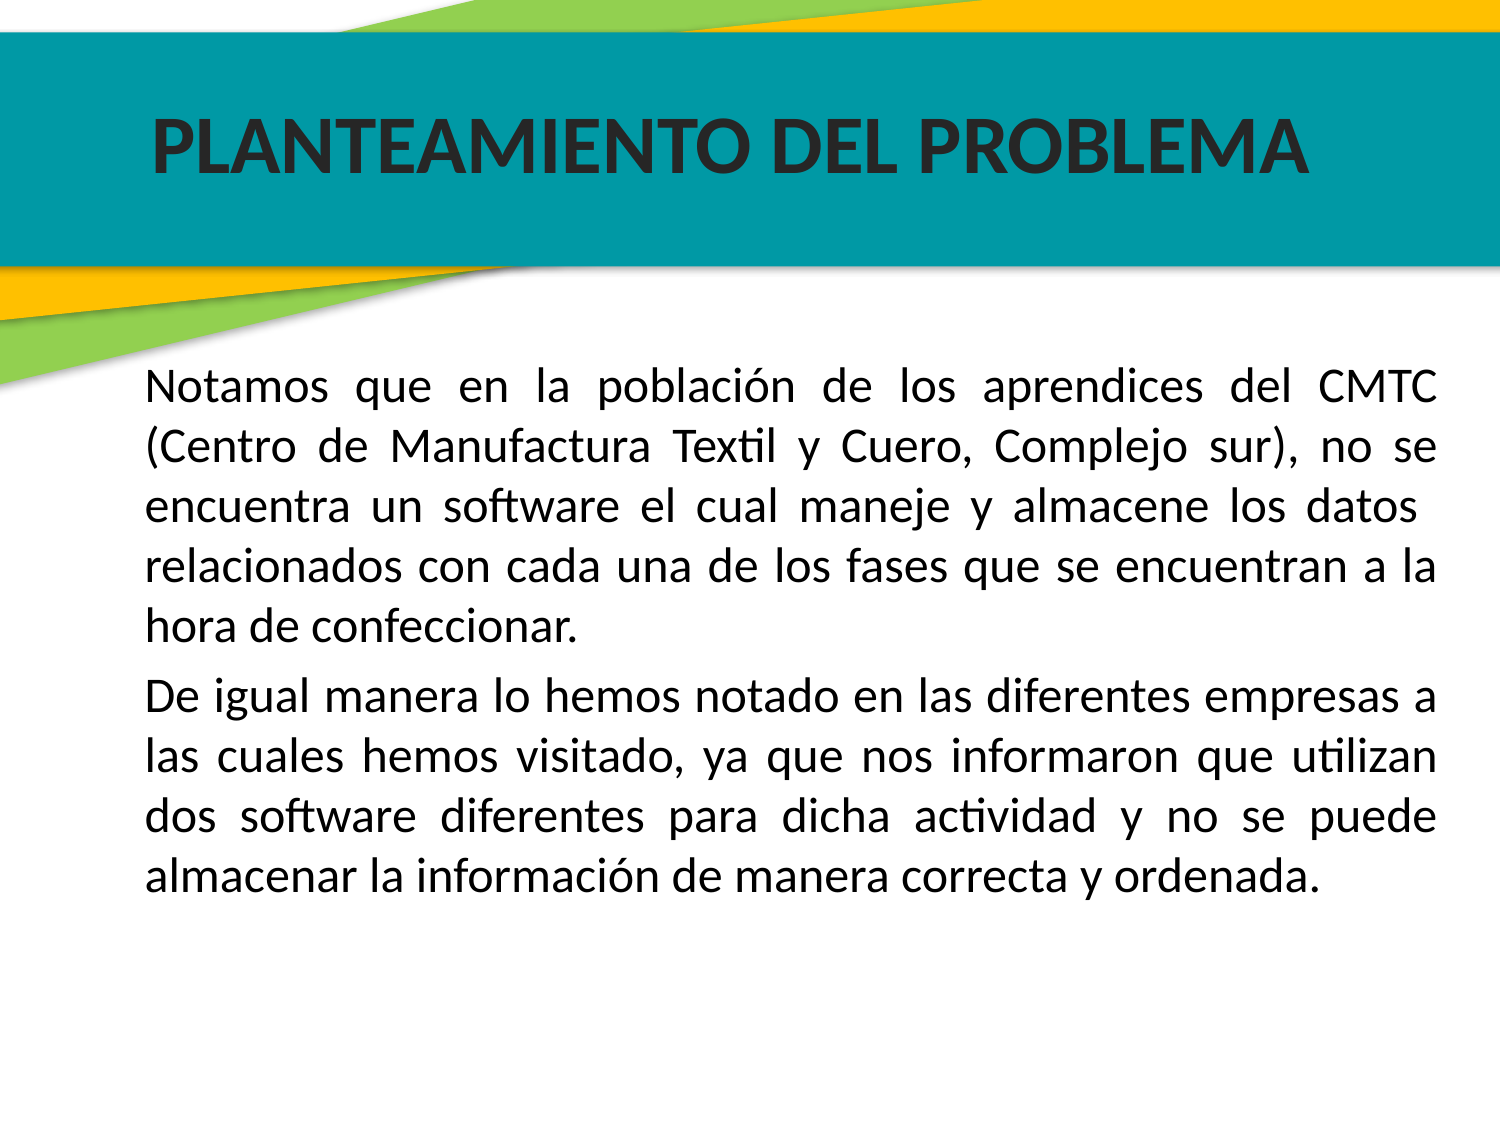

PLANTEAMIENTO DEL PROBLEMA

Notamos que en la población de los aprendices del CMTC (Centro de Manufactura Textil y Cuero, Complejo sur), no se encuentra un software el cual maneje y almacene los datos  relacionados con cada una de los fases que se encuentran a la hora de confeccionar.
De igual manera lo hemos notado en las diferentes empresas a las cuales hemos visitado, ya que nos informaron que utilizan dos software diferentes para dicha actividad y no se puede almacenar la información de manera correcta y ordenada.